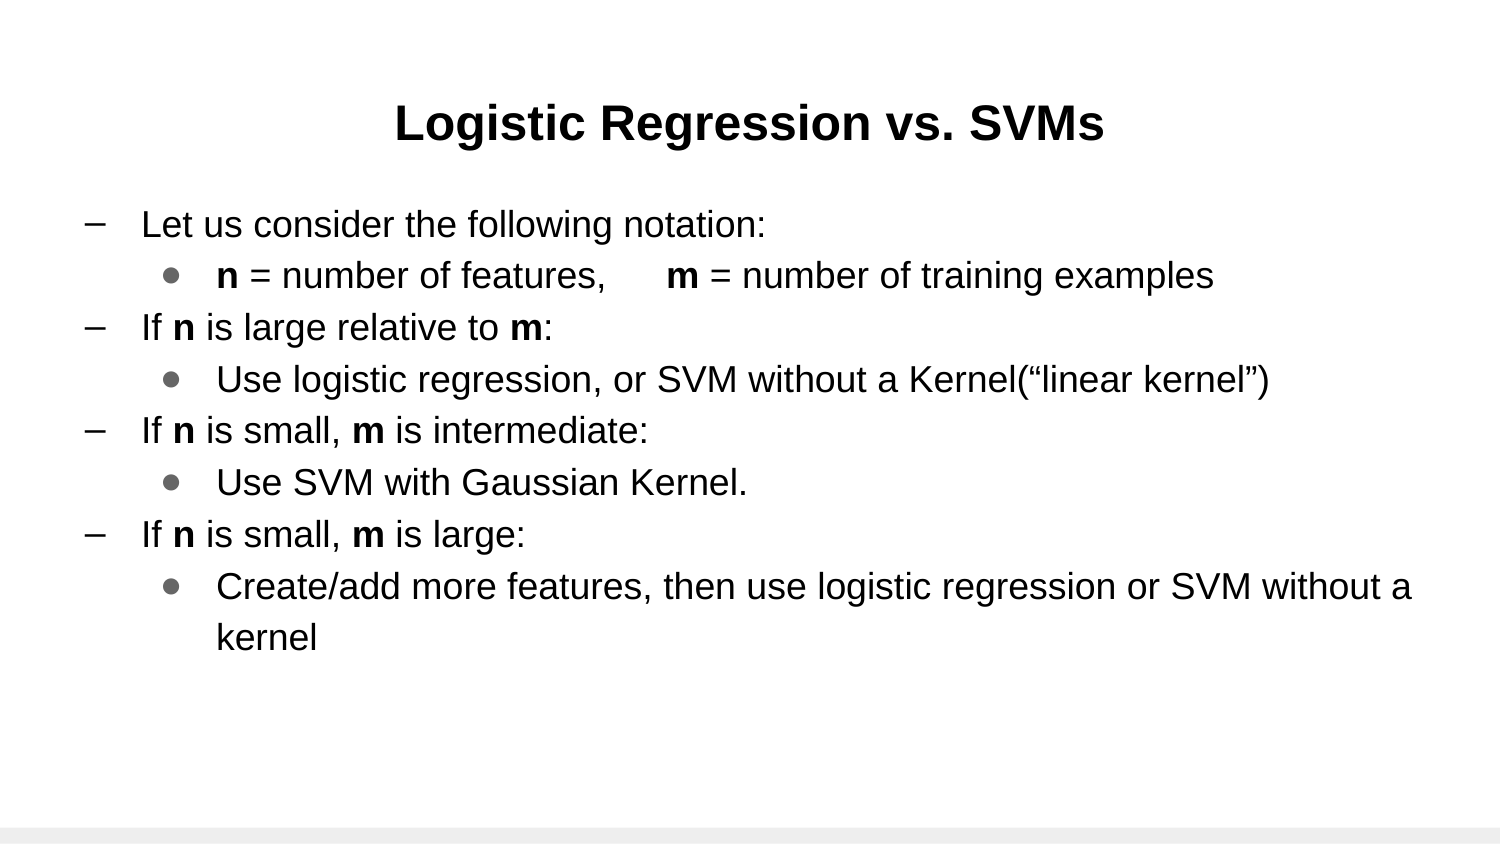

# Logistic Regression vs. SVMs
Let us consider the following notation:
n = number of features, 	m = number of training examples
If n is large relative to m:
Use logistic regression, or SVM without a Kernel(“linear kernel”)
If n is small, m is intermediate:
Use SVM with Gaussian Kernel.
If n is small, m is large:
Create/add more features, then use logistic regression or SVM without a kernel